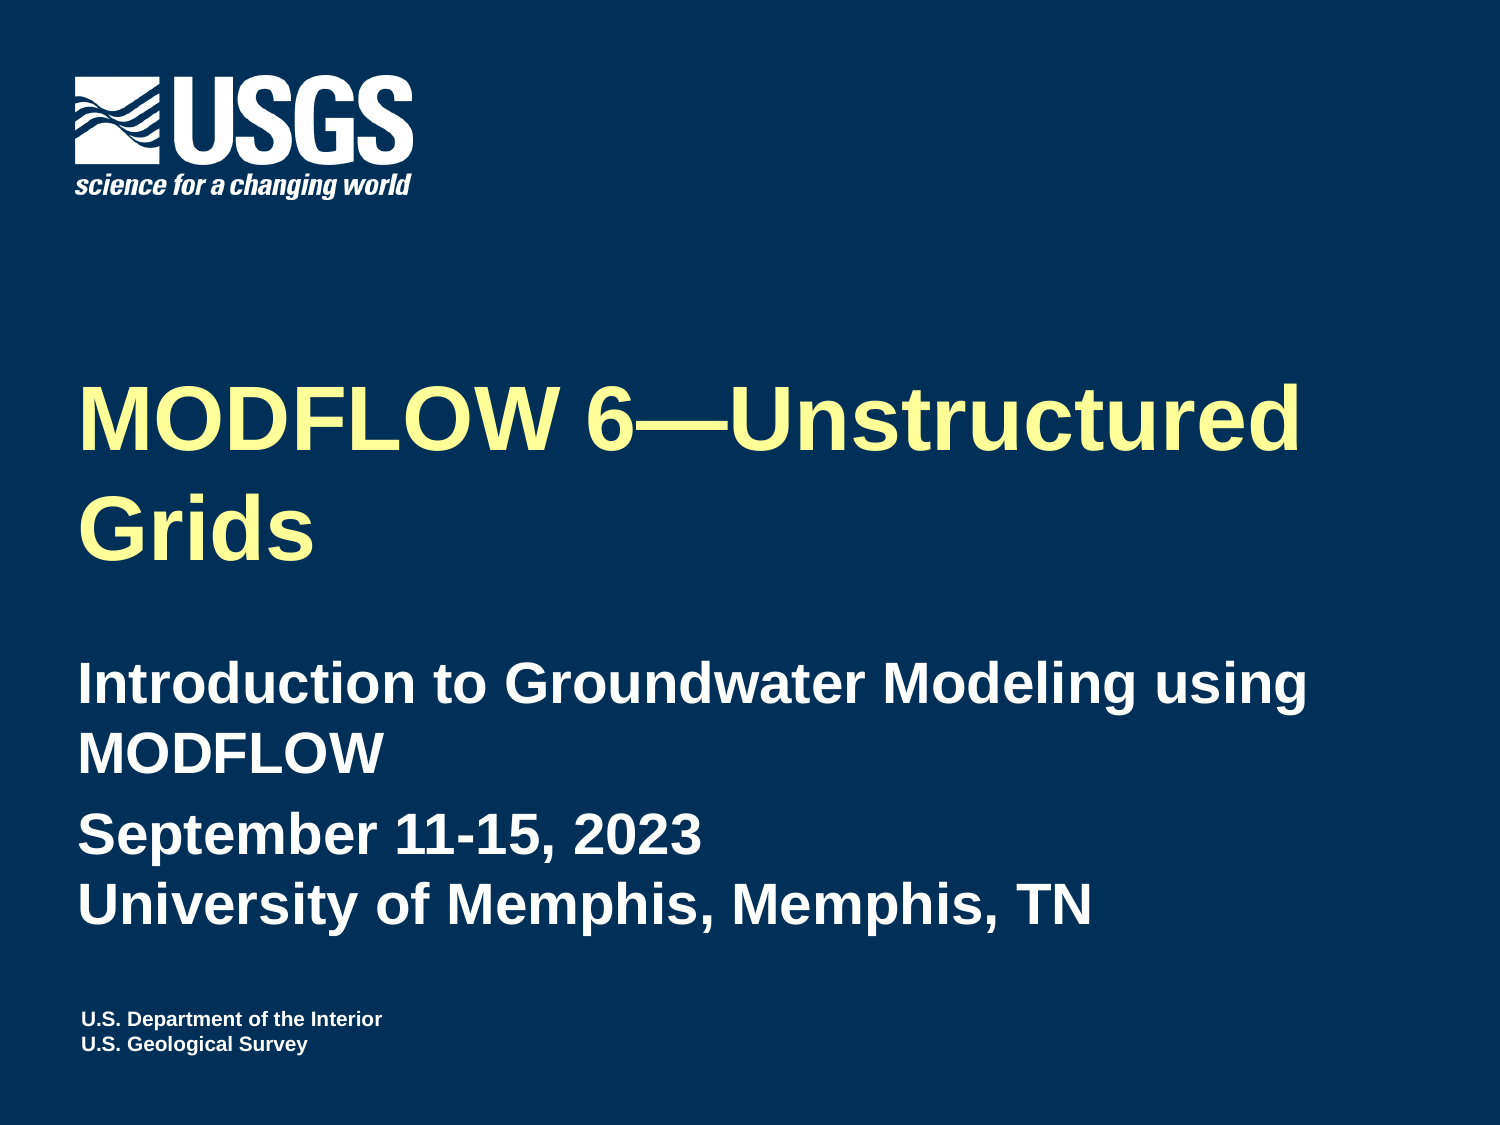

# MODFLOW 6—Unstructured Grids
Introduction to Groundwater Modeling using MODFLOW
September 11-15, 2023
University of Memphis, Memphis, TN